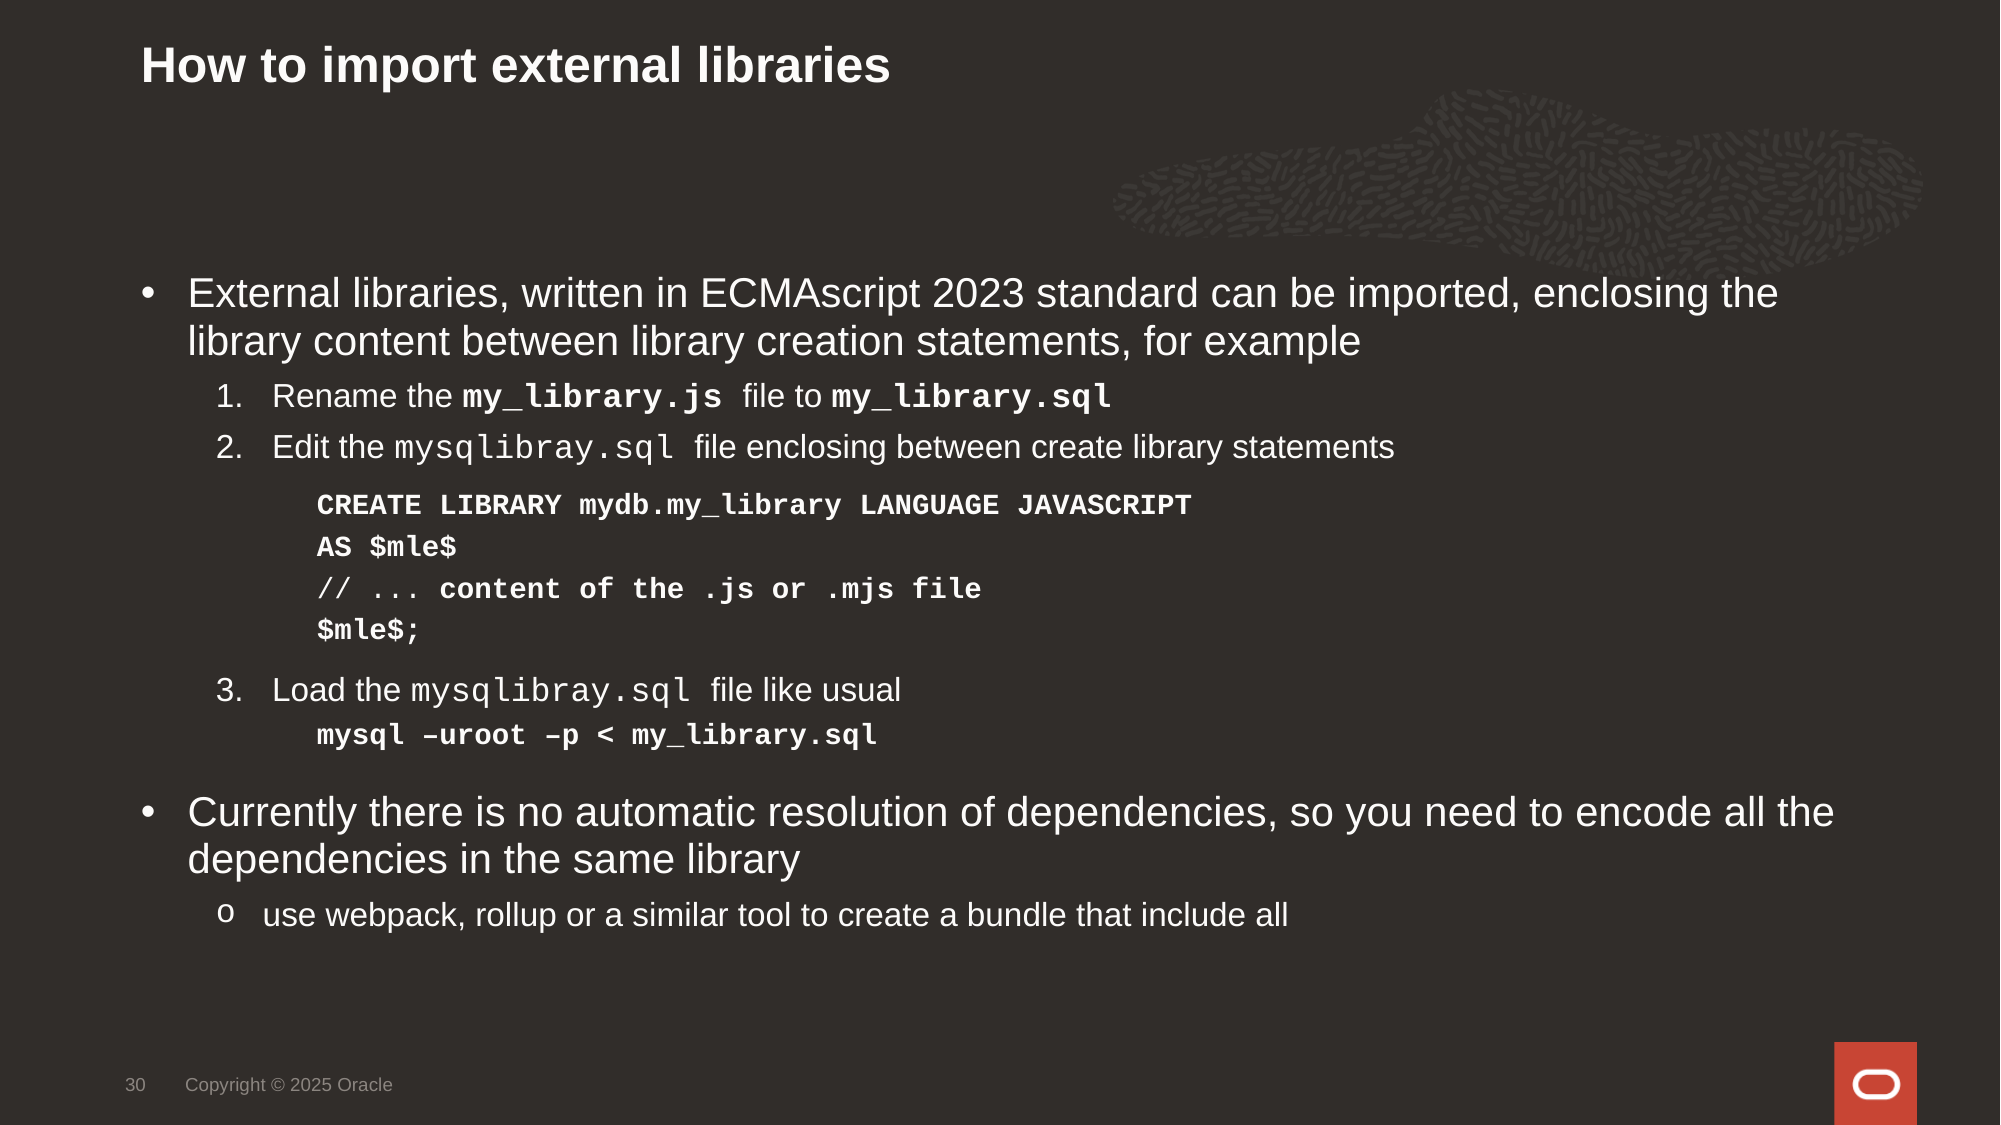

How to import external libraries
External libraries, written in ECMAscript 2023 standard can be imported, enclosing the library content between library creation statements, for example
Rename the my_library.js file to my_library.sql
Edit the mysqlibray.sql file enclosing between create library statements
CREATE LIBRARY mydb.my_library LANGUAGE JAVASCRIPT
AS $mle$
// ... content of the .js or .mjs file
$mle$;
Load the mysqlibray.sql file like usual
mysql –uroot –p < my_library.sql
Currently there is no automatic resolution of dependencies, so you need to encode all the dependencies in the same library
use webpack, rollup or a similar tool to create a bundle that include all
30
Copyright © 2025 Oracle